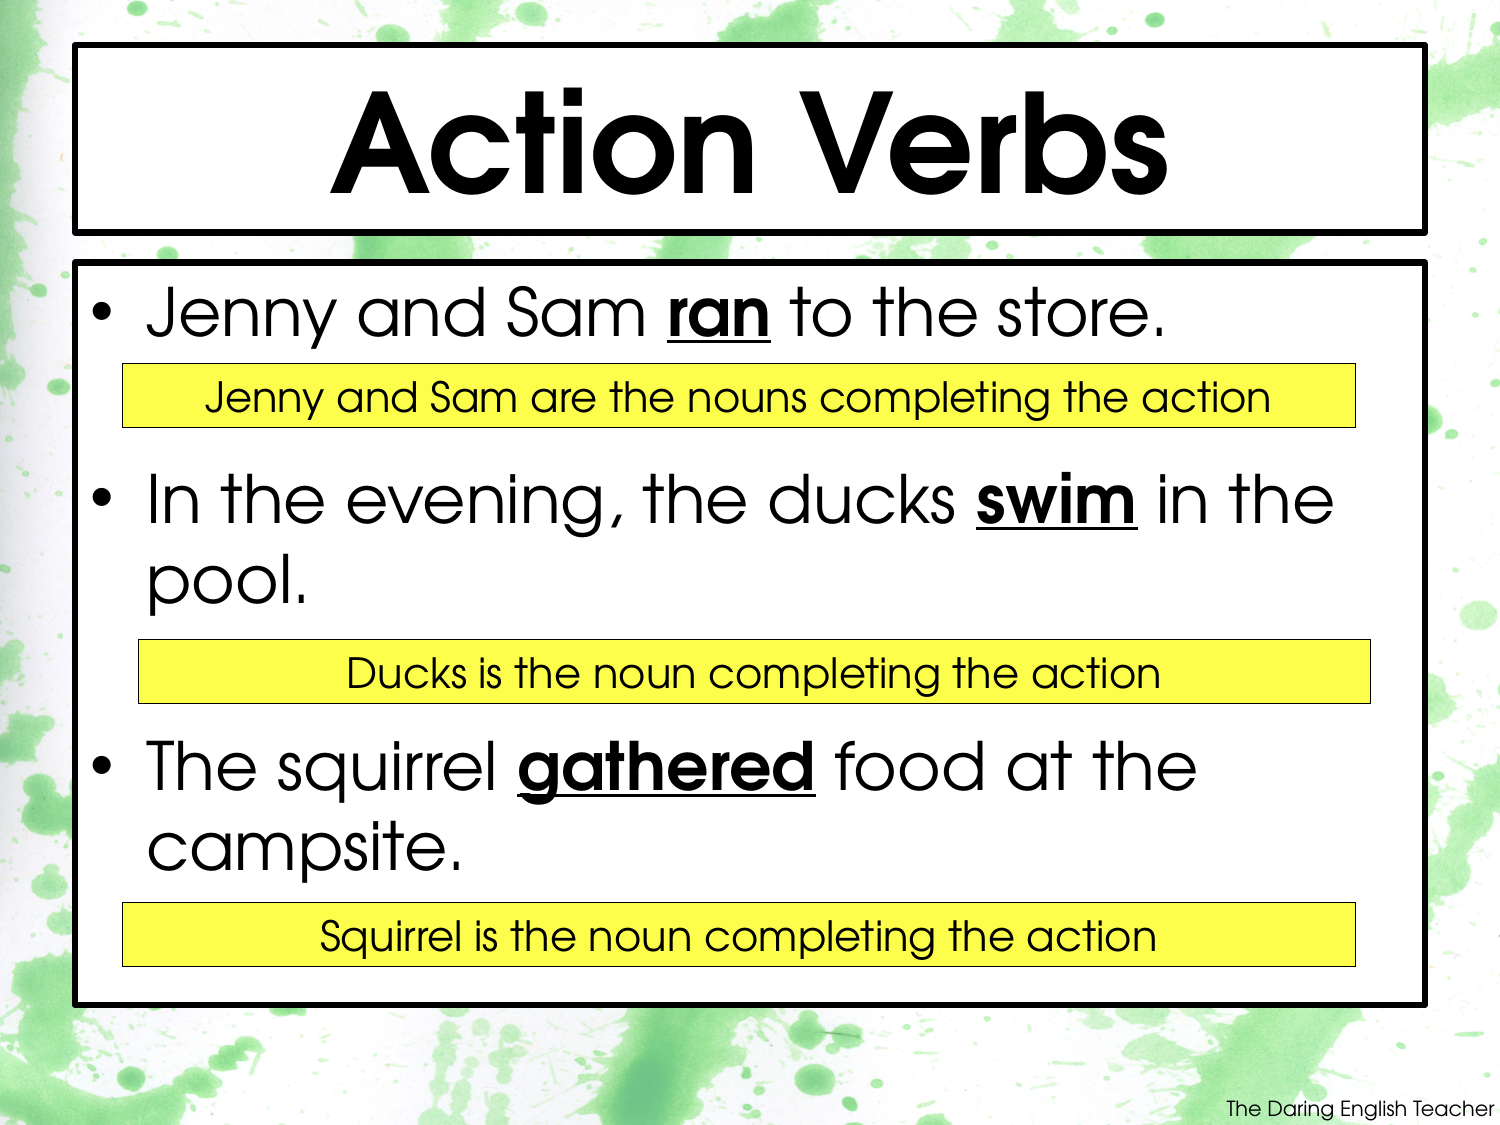

# Action Verbs
Jenny and Sam ran to the store.

In the evening, the ducks swim in the pool.

The squirrel gathered food at the campsite.
Jenny and Sam are the nouns completing the action
Ducks is the noun completing the action
Squirrel is the noun completing the action